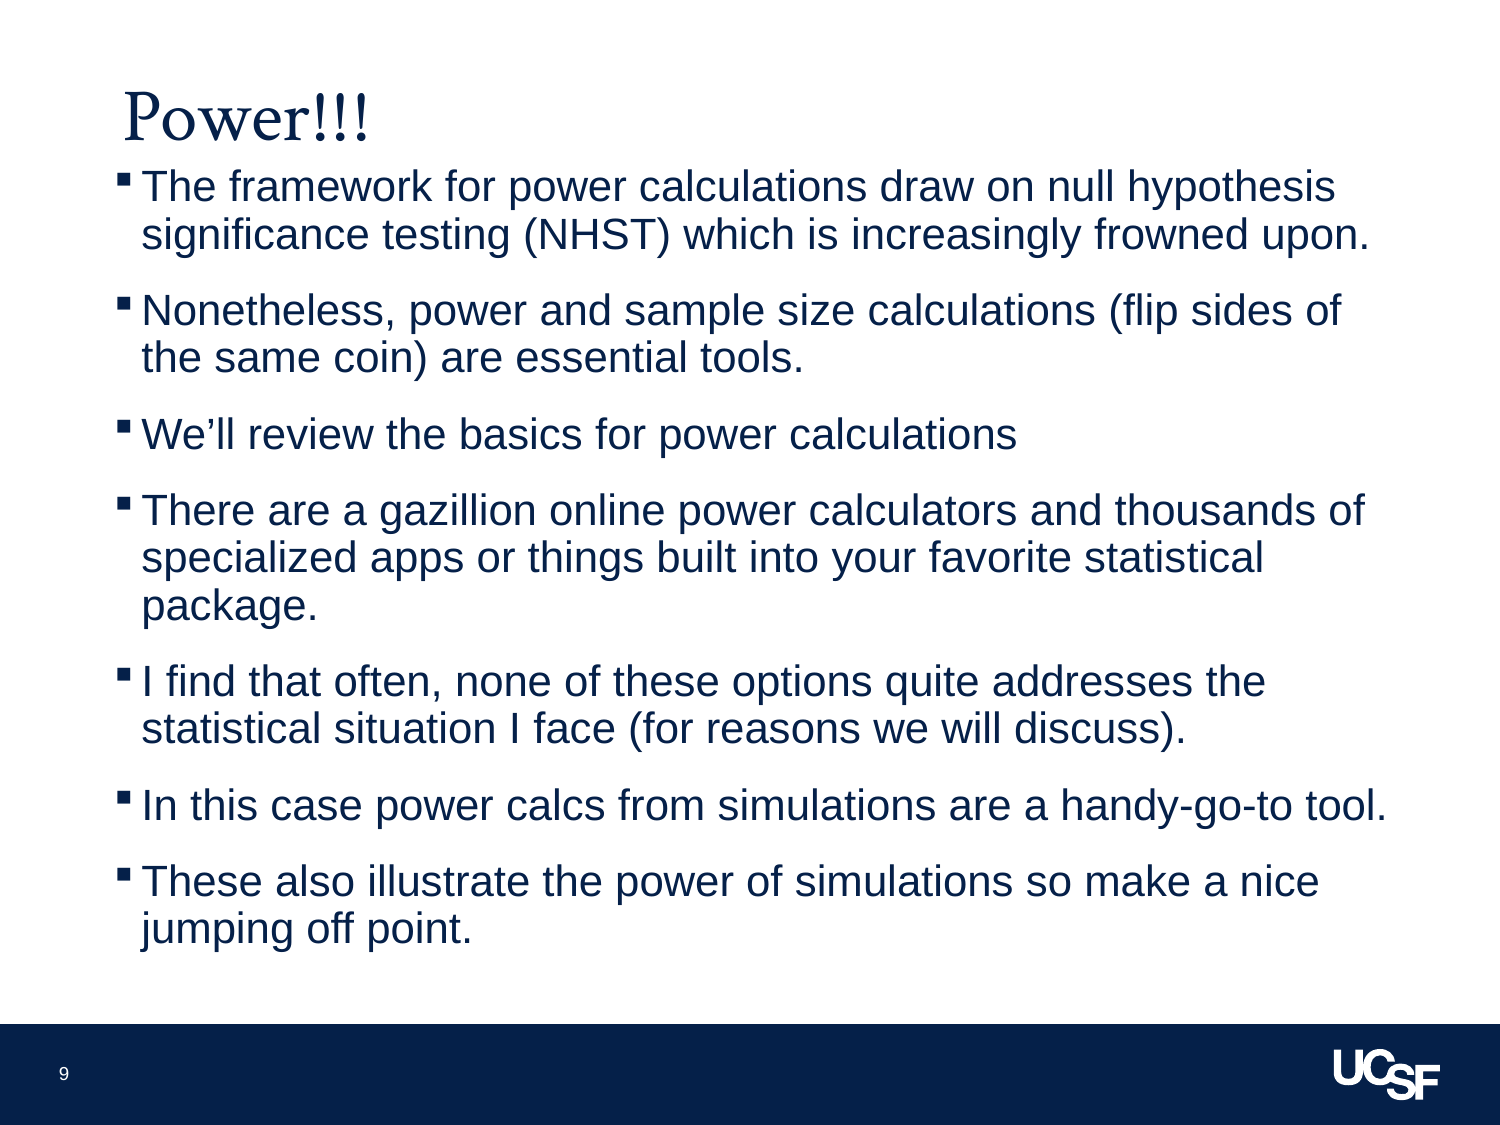

# Power!!!
The framework for power calculations draw on null hypothesis significance testing (NHST) which is increasingly frowned upon.
Nonetheless, power and sample size calculations (flip sides of the same coin) are essential tools.
We’ll review the basics for power calculations
There are a gazillion online power calculators and thousands of specialized apps or things built into your favorite statistical package.
I find that often, none of these options quite addresses the statistical situation I face (for reasons we will discuss).
In this case power calcs from simulations are a handy-go-to tool.
These also illustrate the power of simulations so make a nice jumping off point.

9